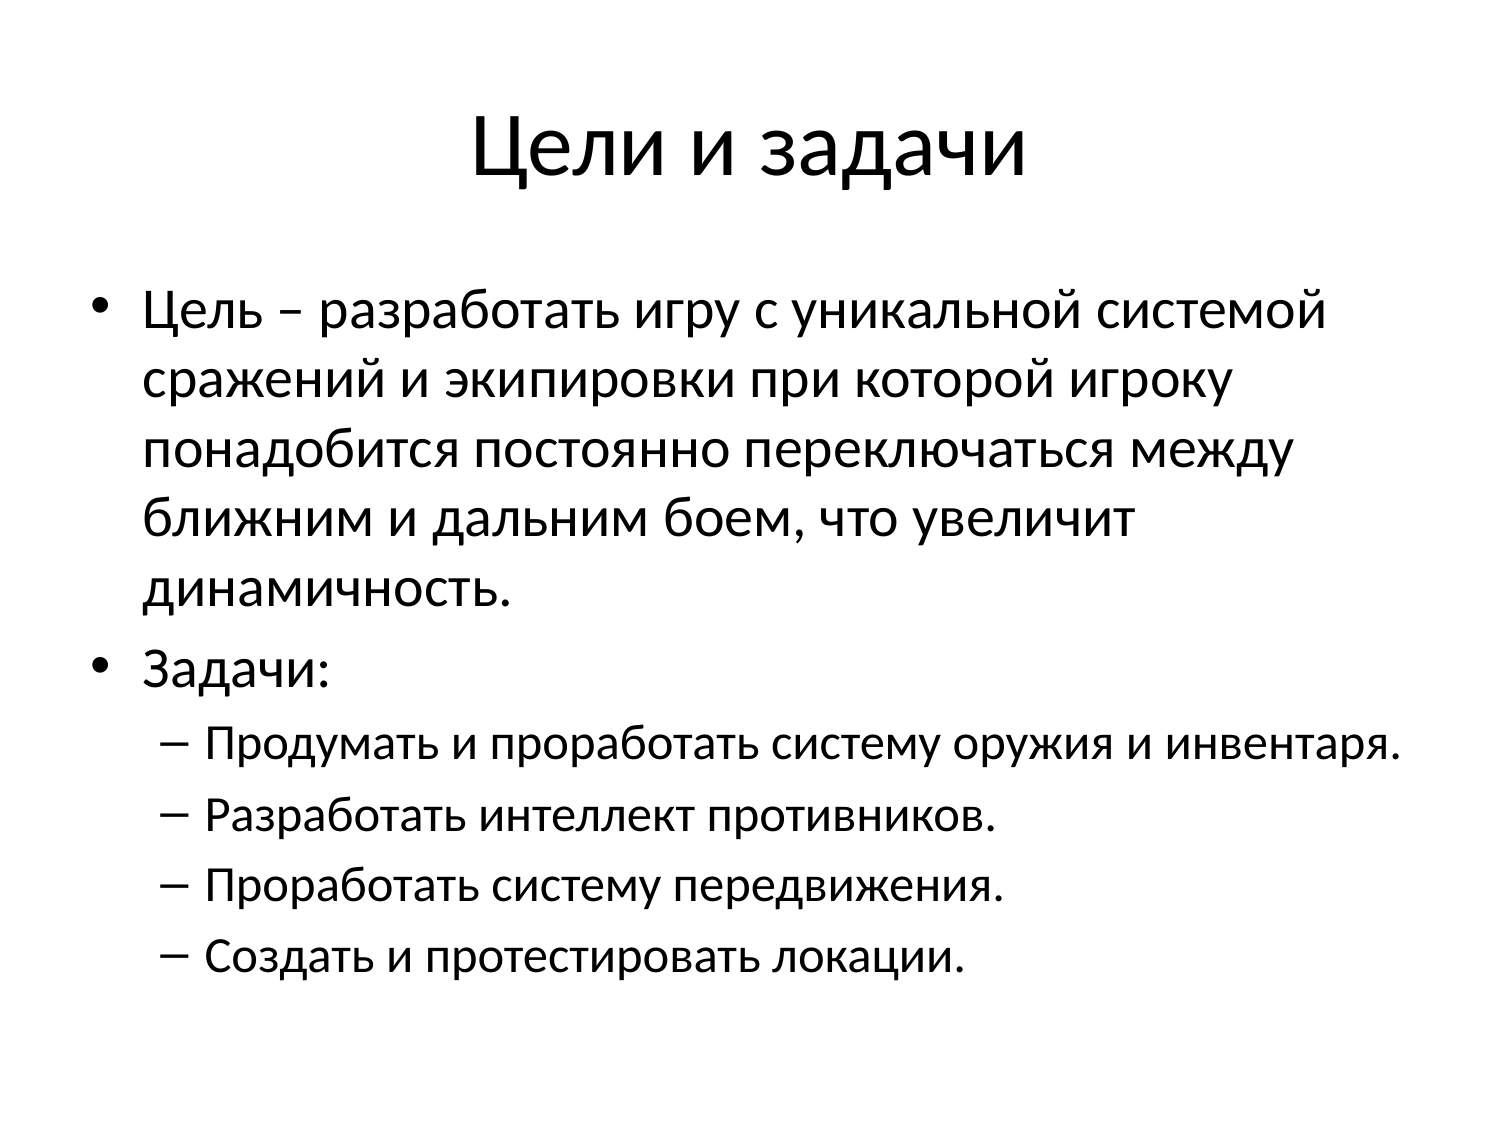

# Цели и задачи
Цель – разработать игру с уникальной системой сражений и экипировки при которой игроку понадобится постоянно переключаться между ближним и дальним боем, что увеличит динамичность.
Задачи:
Продумать и проработать систему оружия и инвентаря.
Разработать интеллект противников.
Проработать систему передвижения.
Создать и протестировать локации.